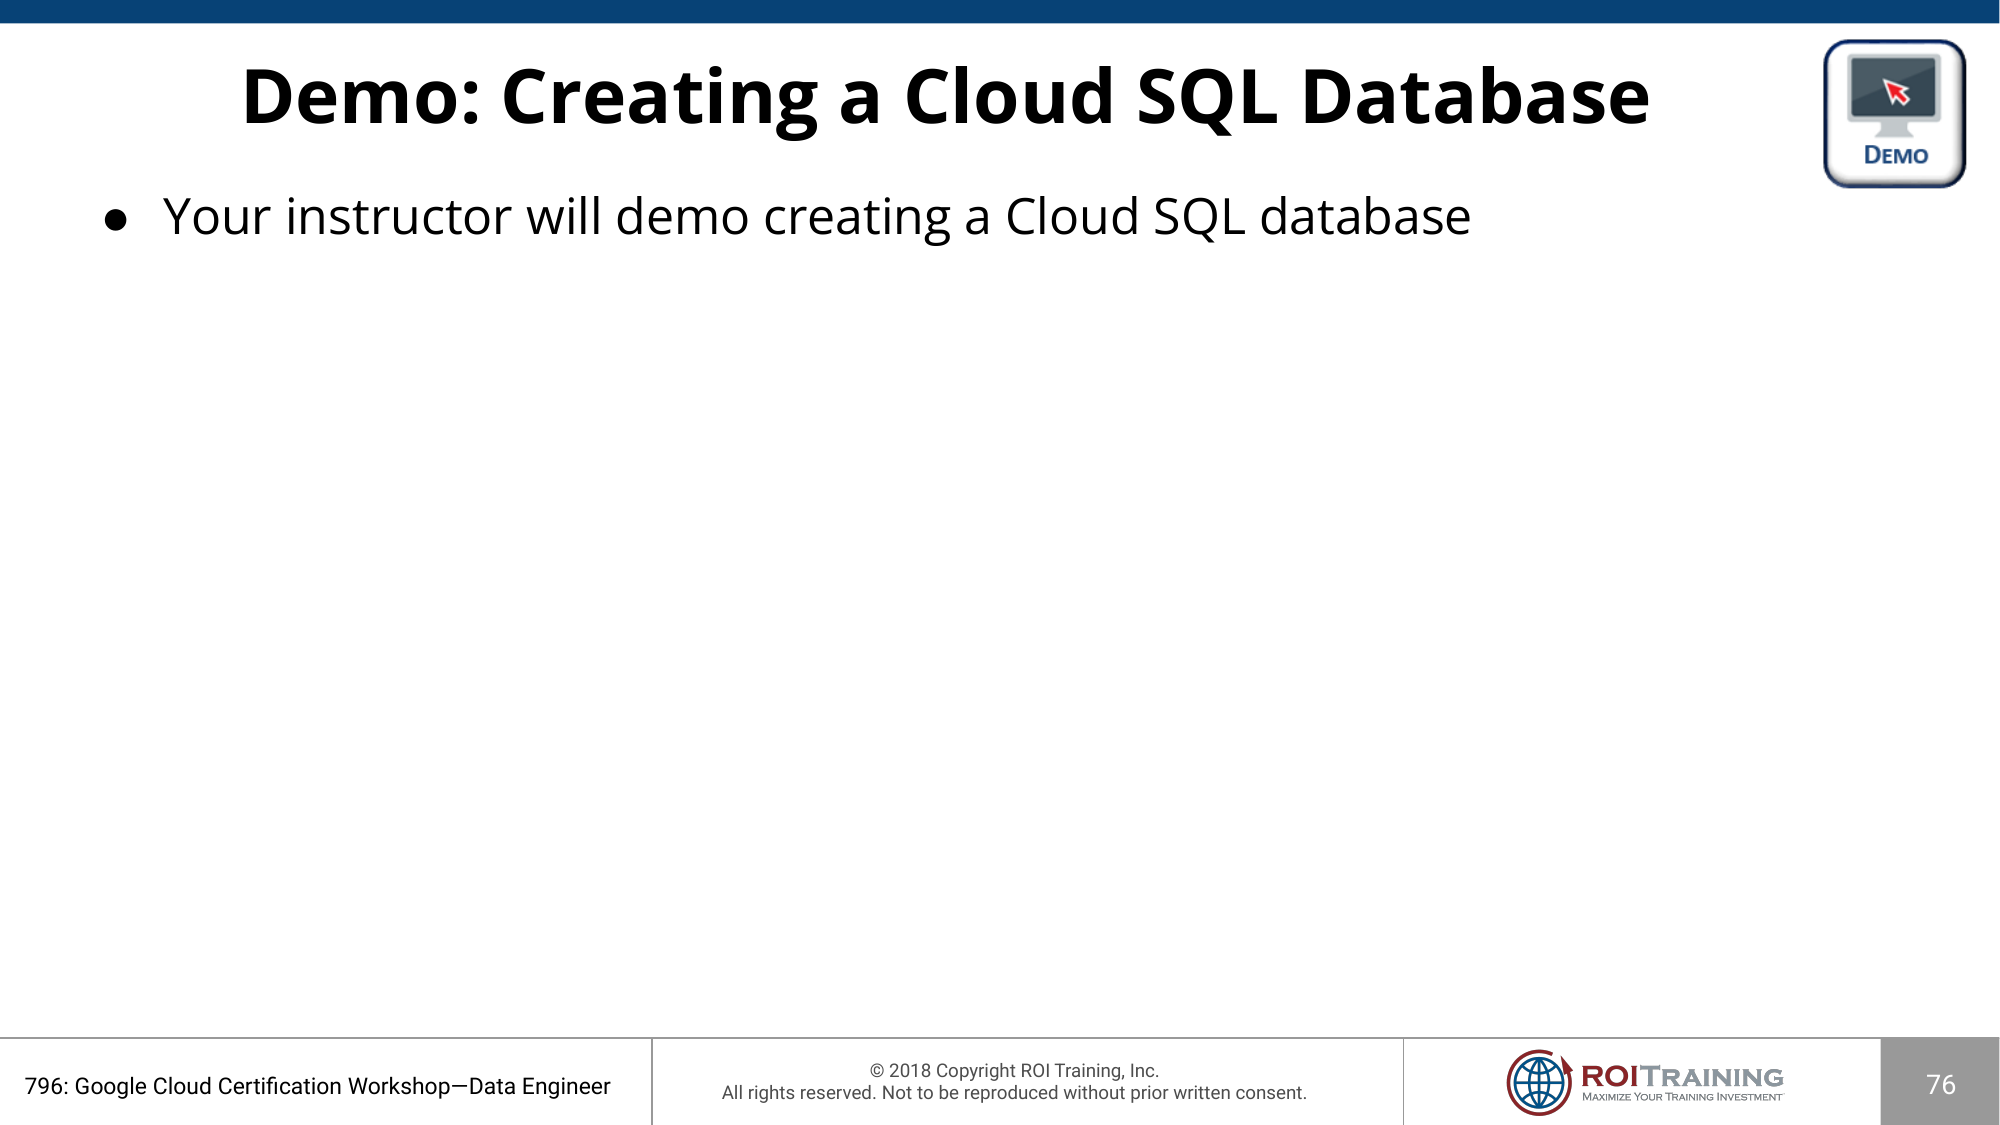

# Demo: Creating a Cloud SQL Database
Your instructor will demo creating a Cloud SQL database